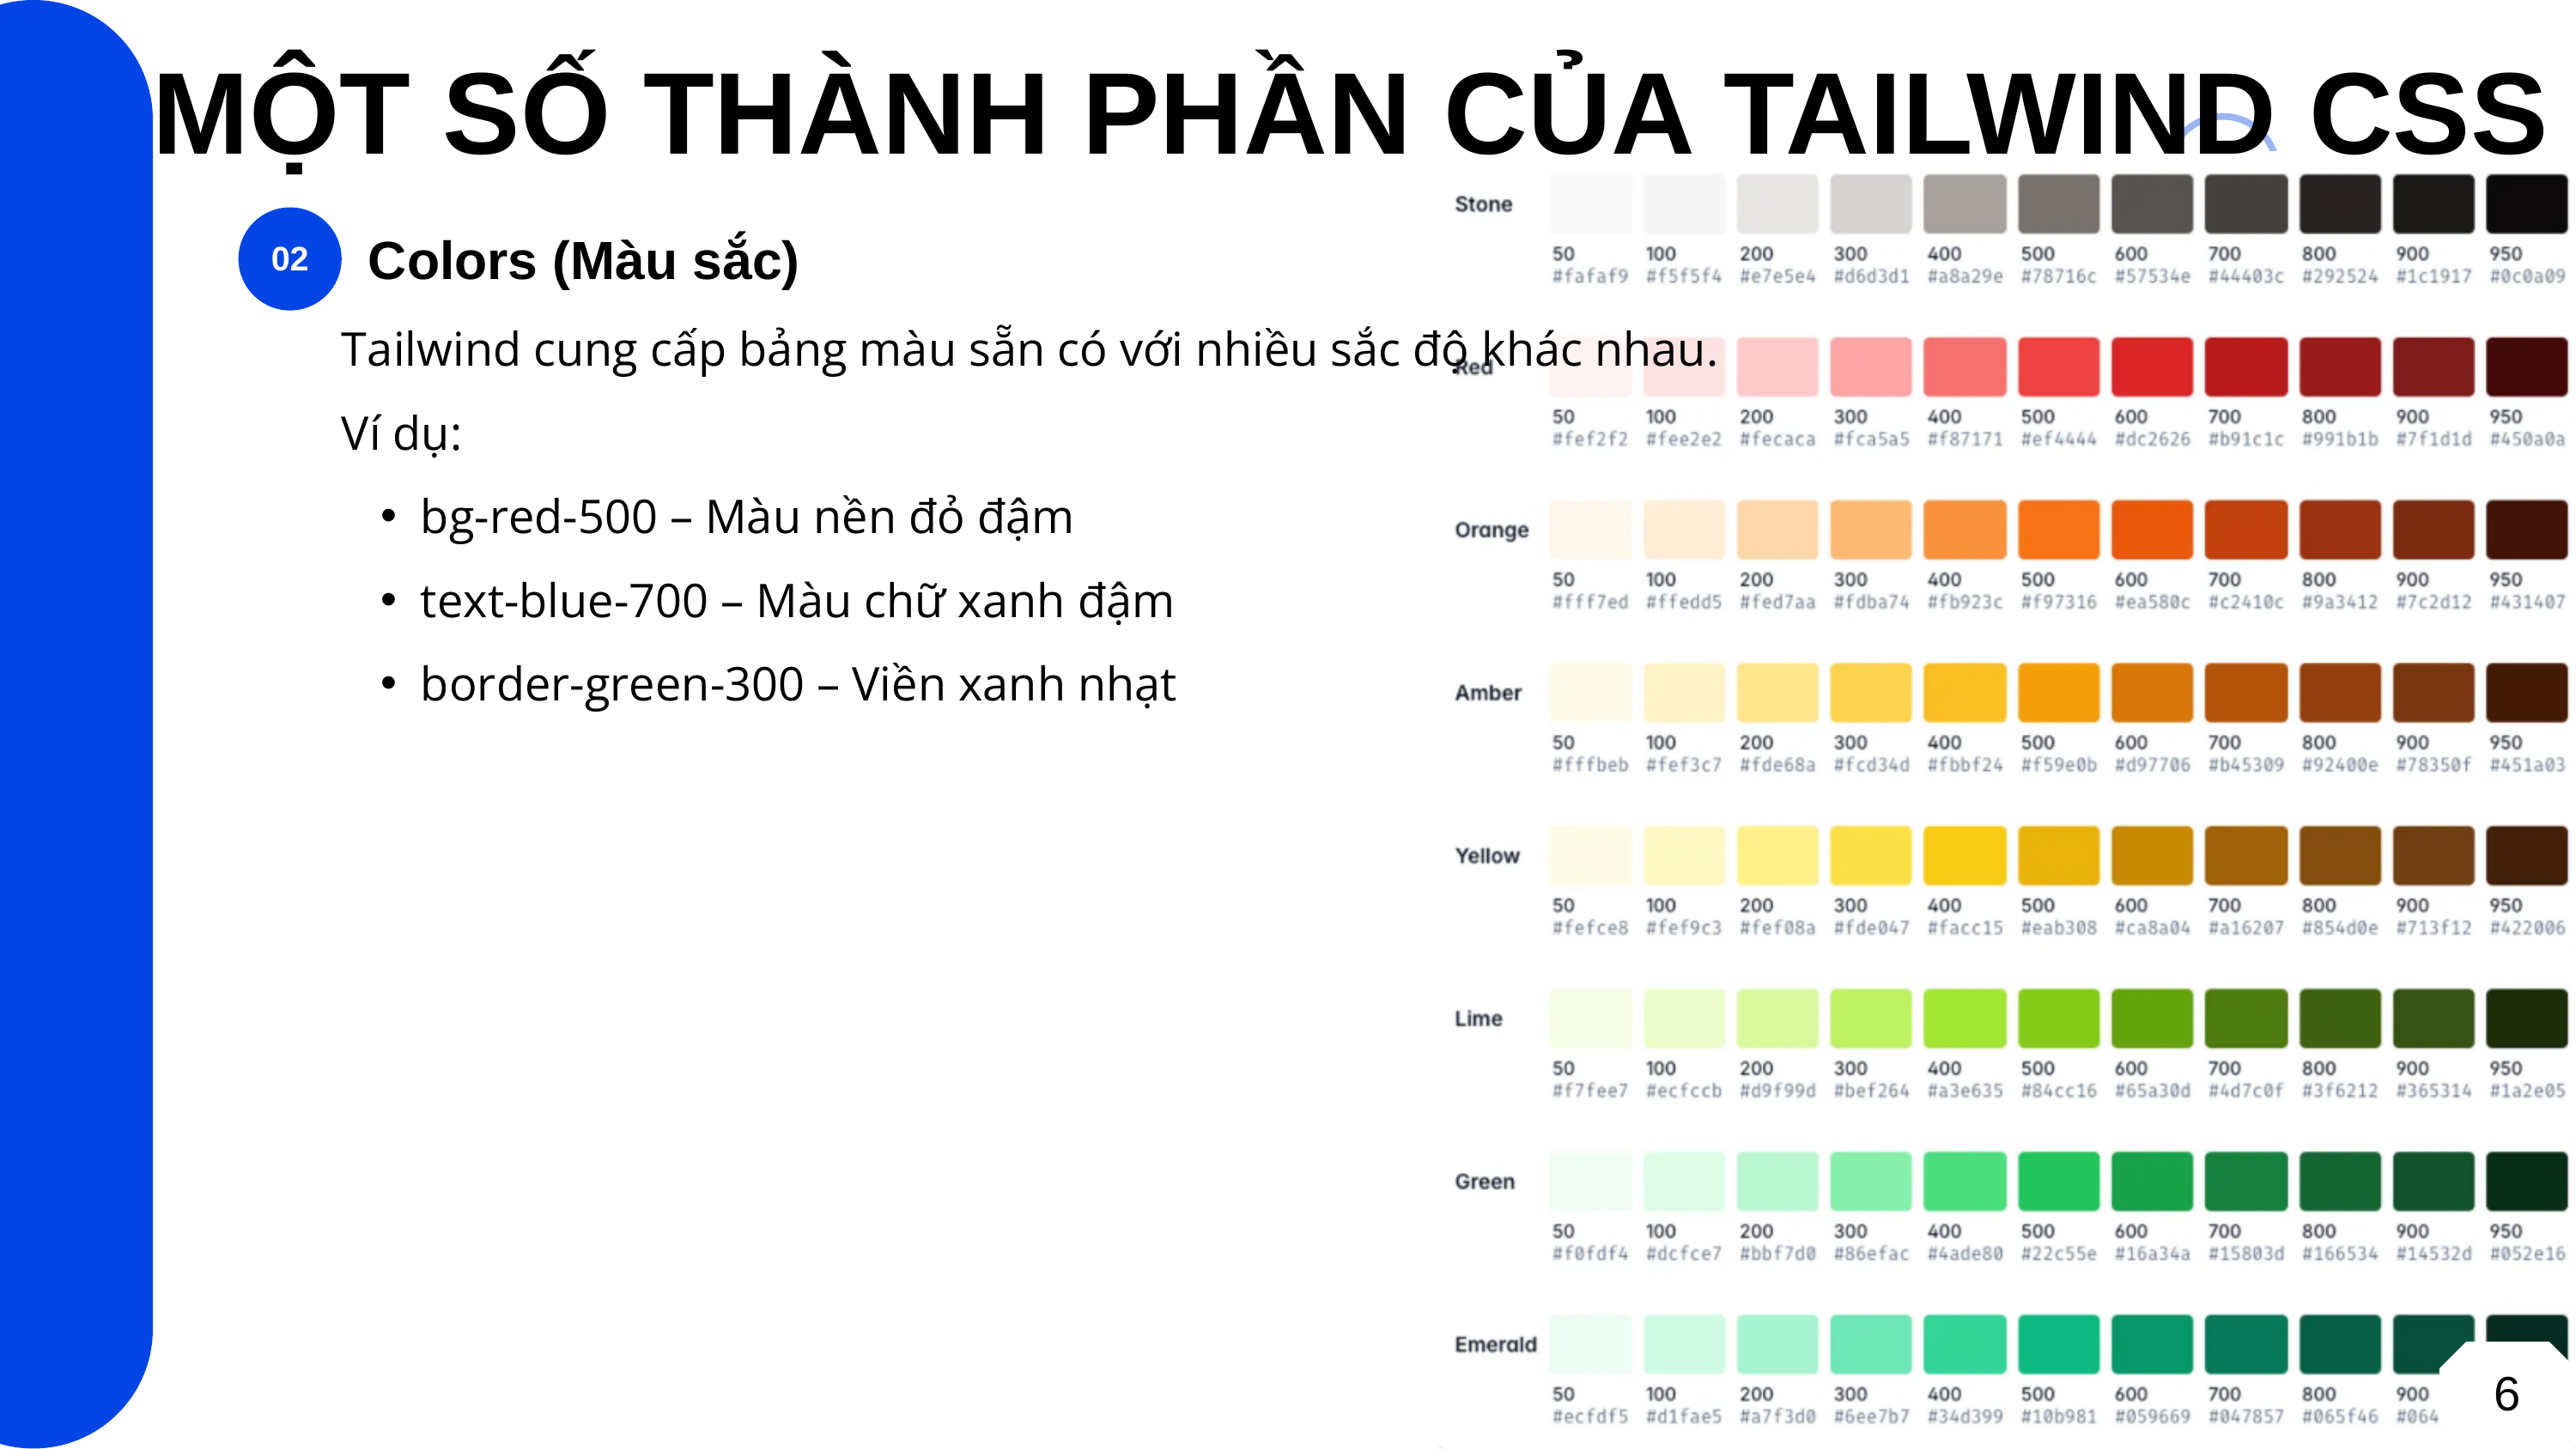

MỘT SỐ THÀNH PHẦN CỦA TAILWIND CSS
OVERVIEW

02
Colors (Màu sắc)

Tailwind cung cấp bảng màu sẵn có với nhiều sắc độ khác nhau.
Ví dụ:
bg-red-500 – Màu nền đỏ đậm
text-blue-700 – Màu chữ xanh đậm
border-green-300 – Viền xanh nhạt

6